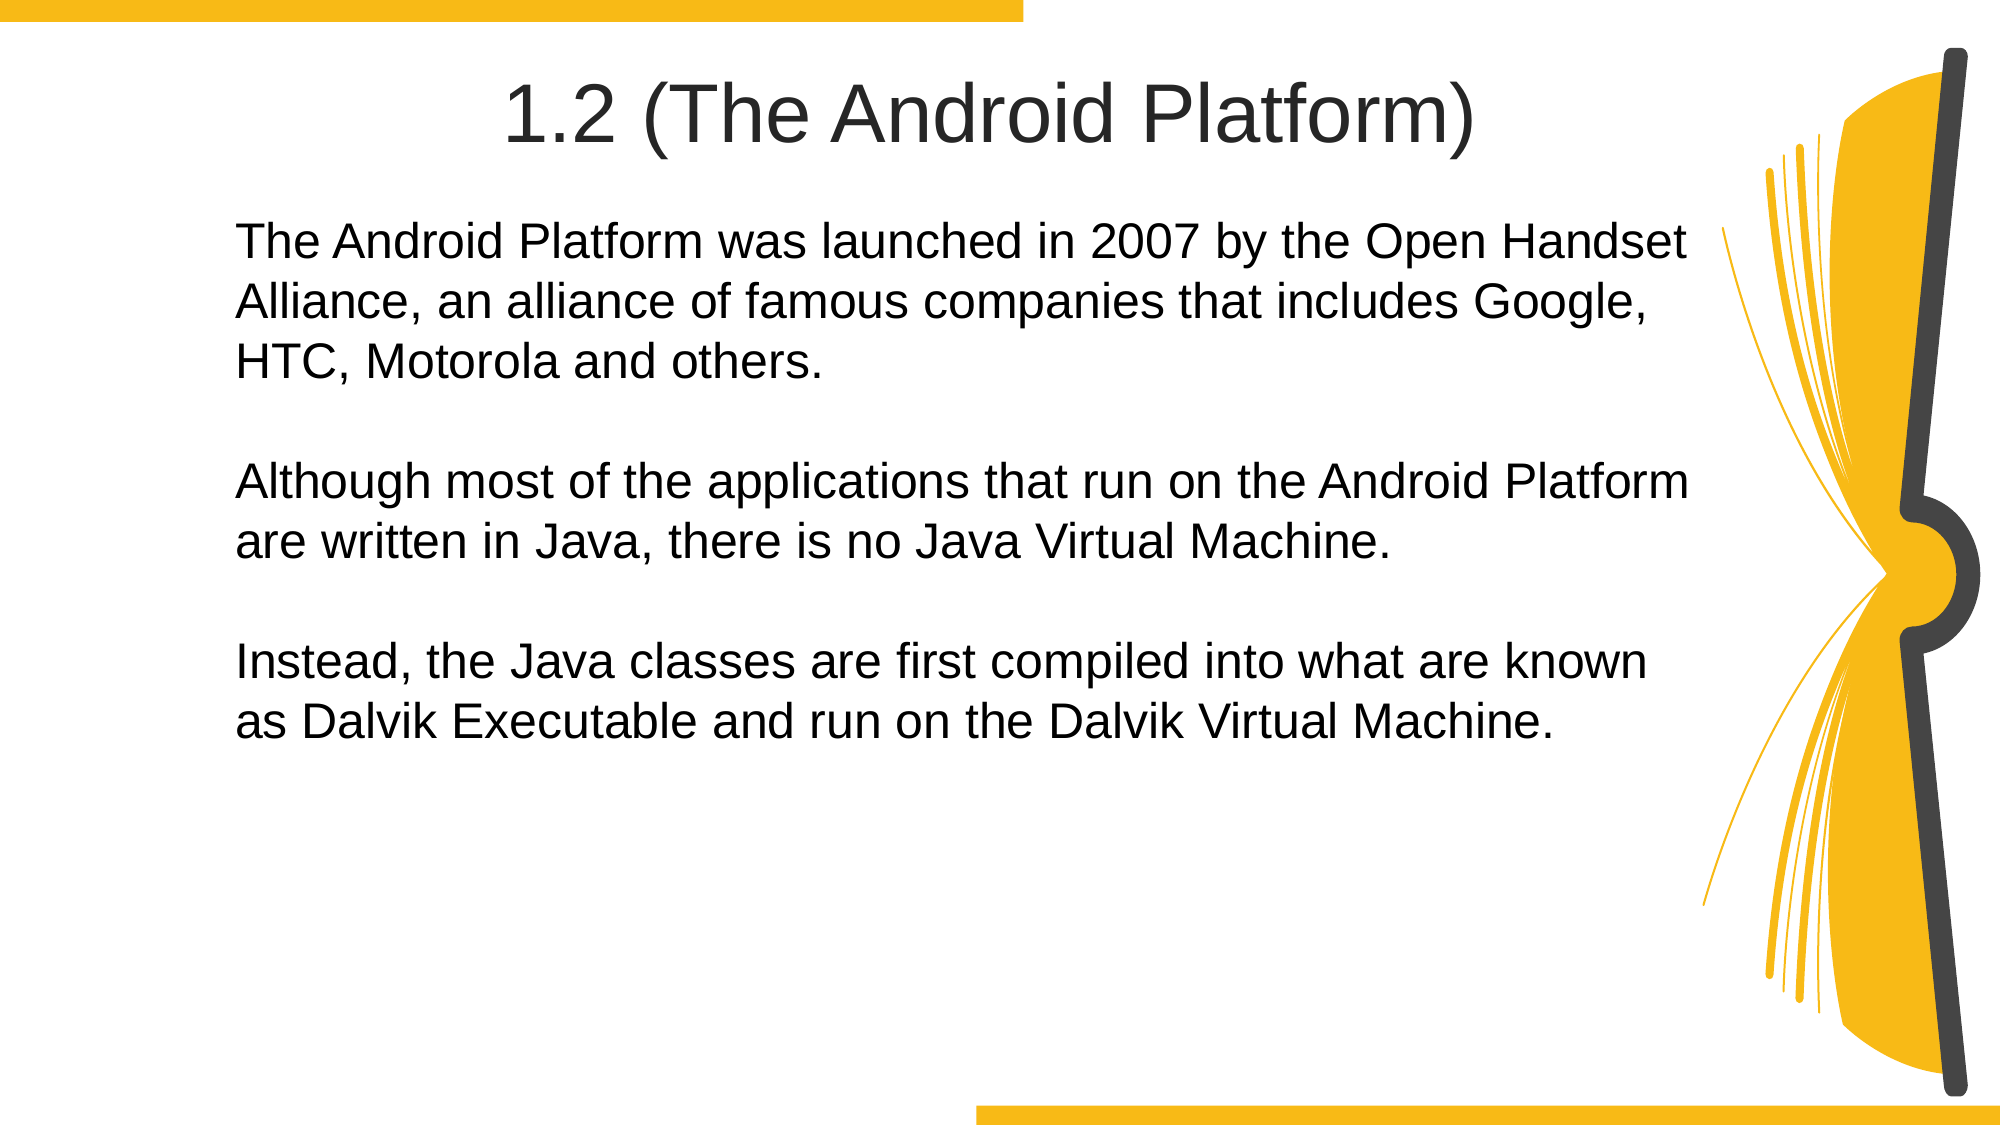

1.2 (The Android Platform)
The Android Platform was launched in 2007 by the Open Handset Alliance, an alliance of famous companies that includes Google, HTC, Motorola and others.

Although most of the applications that run on the Android Platform are written in Java, there is no Java Virtual Machine.

Instead, the Java classes are first compiled into what are known as Dalvik Executable and run on the Dalvik Virtual Machine.